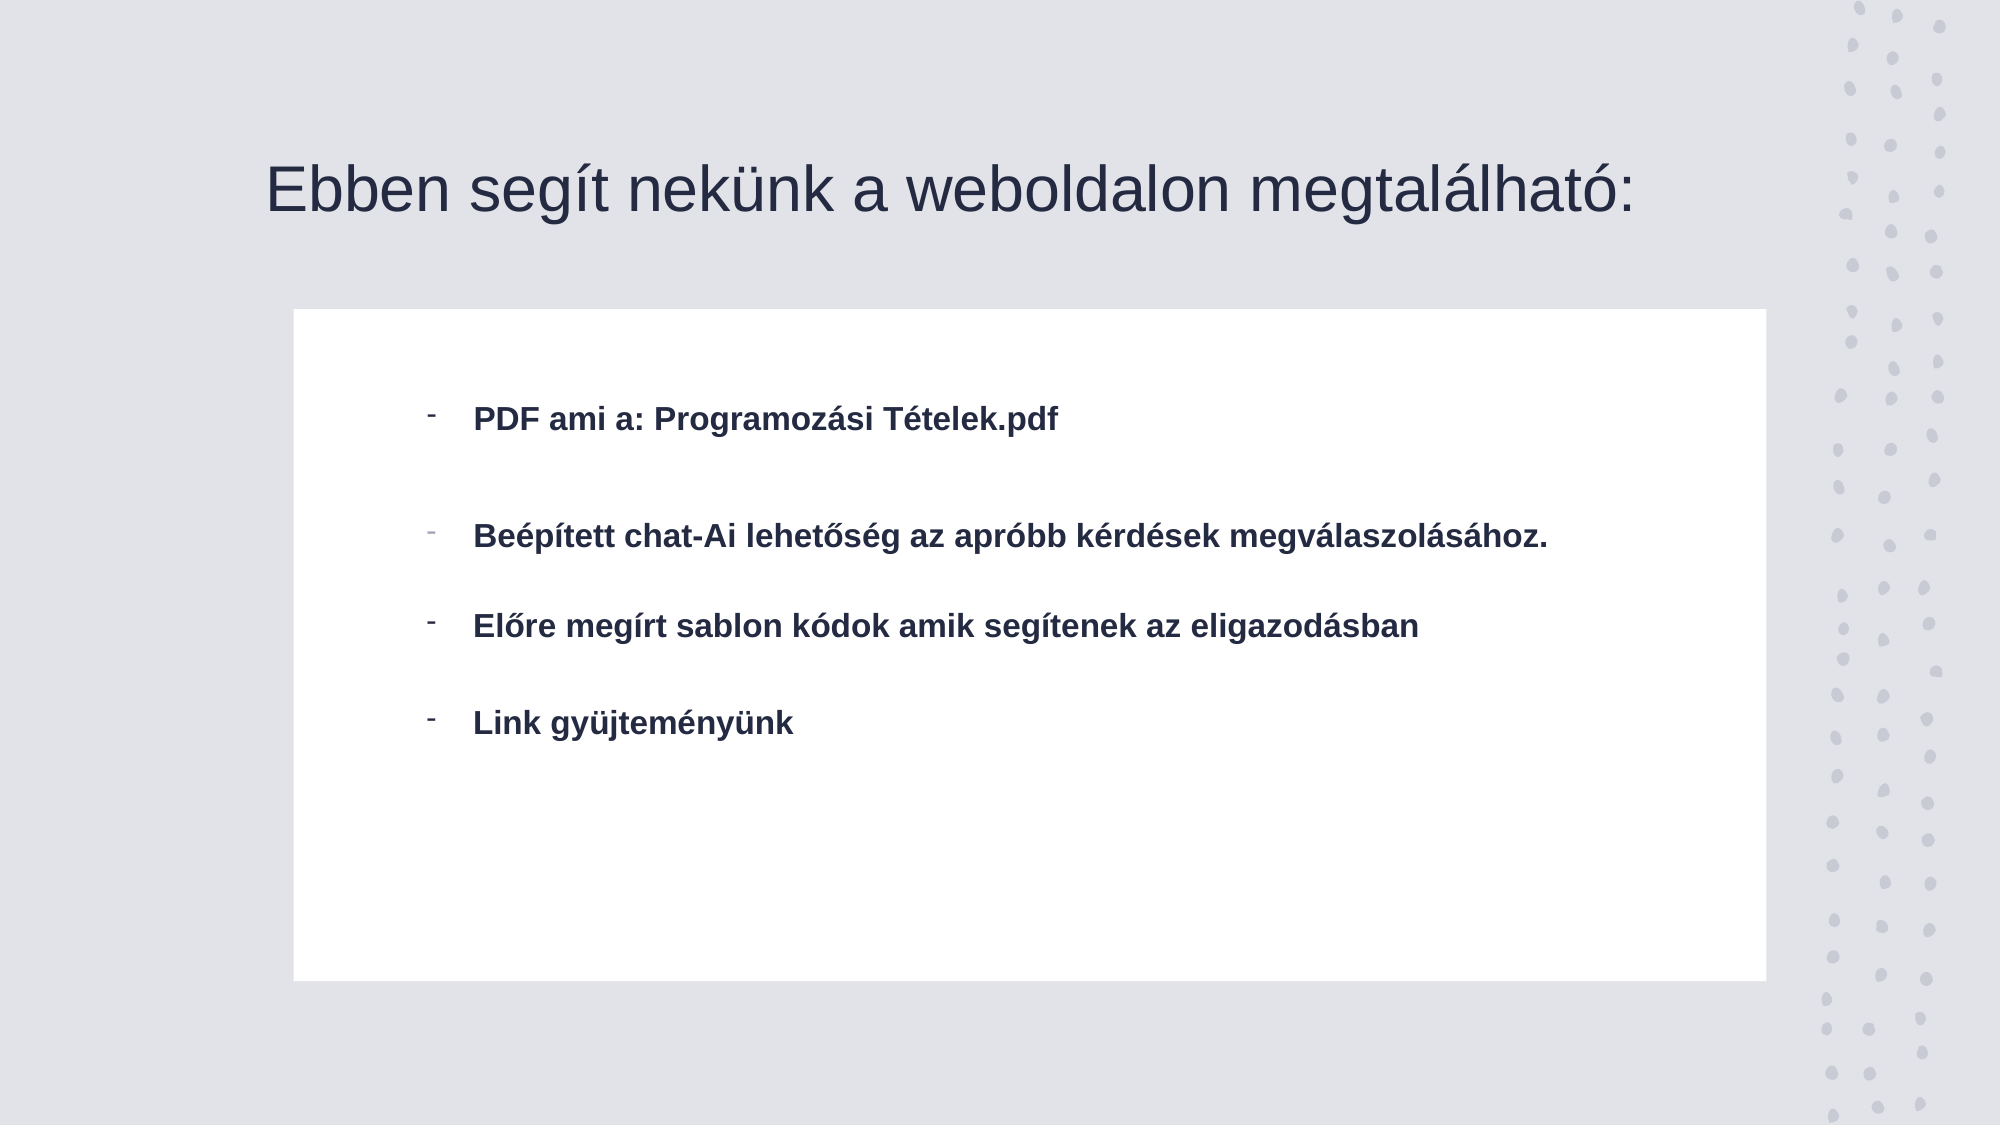

# Ebben segít nekünk a weboldalon megtalálható:

PDF ami a: Programozási Tételek.pdf
Beépített chat-Ai lehetőség az apróbb kérdések megválaszolásához.
Előre megírt sablon kódok amik segítenek az eligazodásban
Link gyüjteményünk